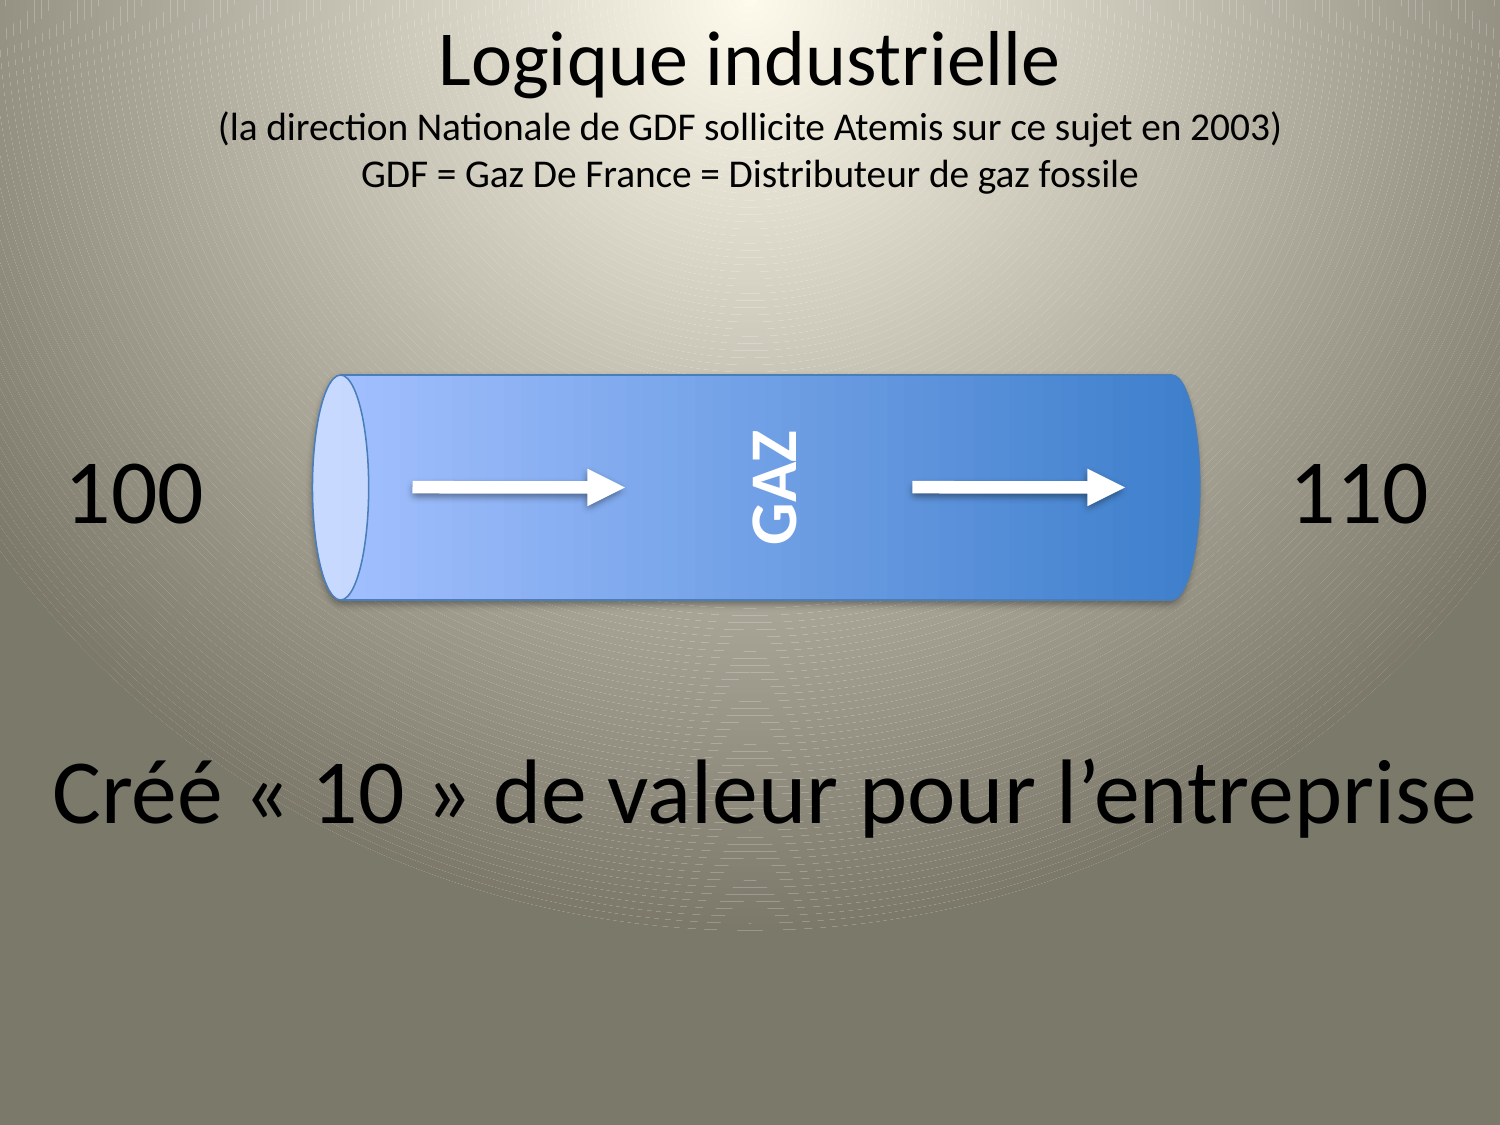

# Logique industrielle (la direction Nationale de GDF sollicite Atemis sur ce sujet en 2003) GDF = Gaz De France = Distributeur de gaz fossile
GAZ
100
110
Créé « 10 » de valeur pour l’entreprise